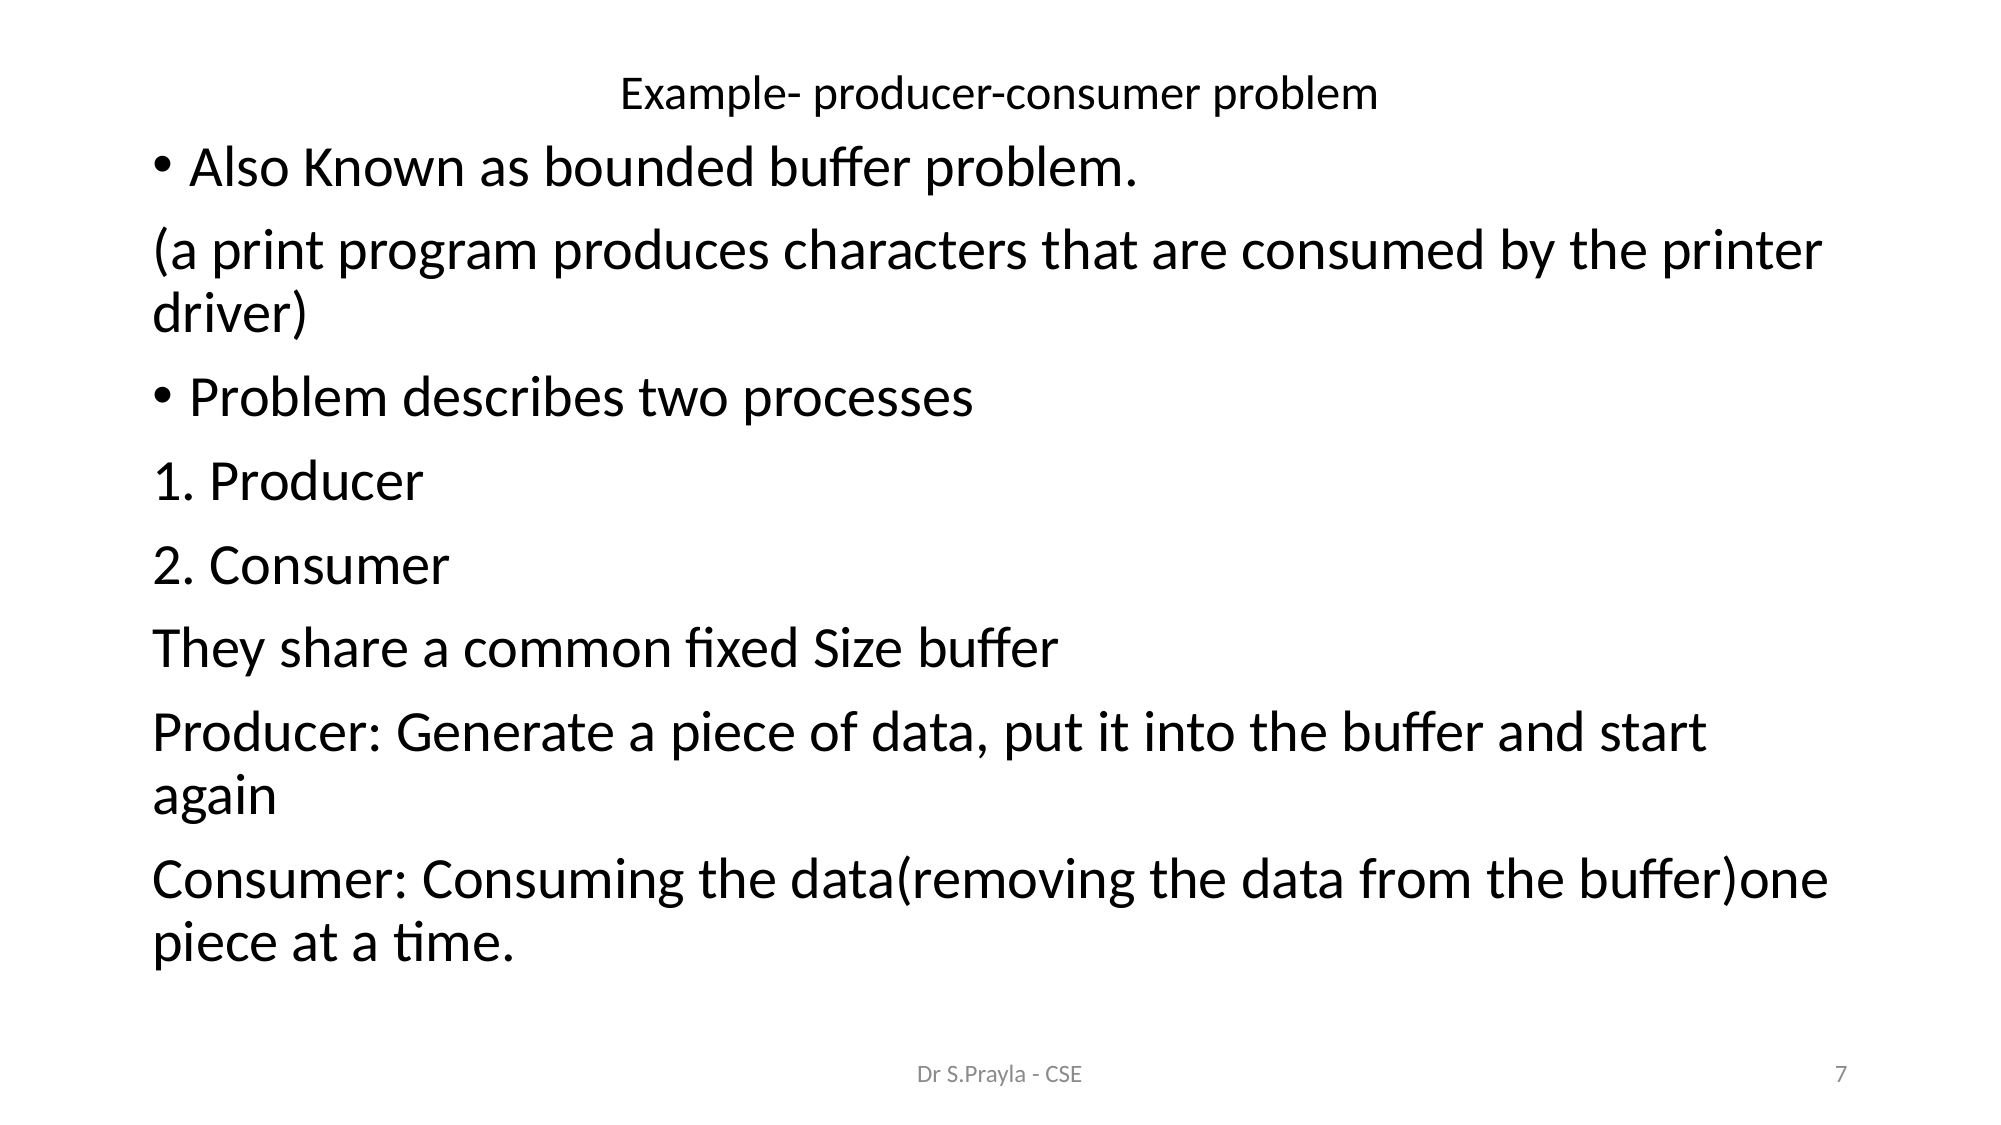

# Example- producer-consumer problem
Also Known as bounded buffer problem.
(a print program produces characters that are consumed by the printer driver)
Problem describes two processes
1. Producer
2. Consumer
They share a common fixed Size buffer
Producer: Generate a piece of data, put it into the buffer and start again
Consumer: Consuming the data(removing the data from the buffer)one piece at a time.
Dr S.Prayla - CSE
7